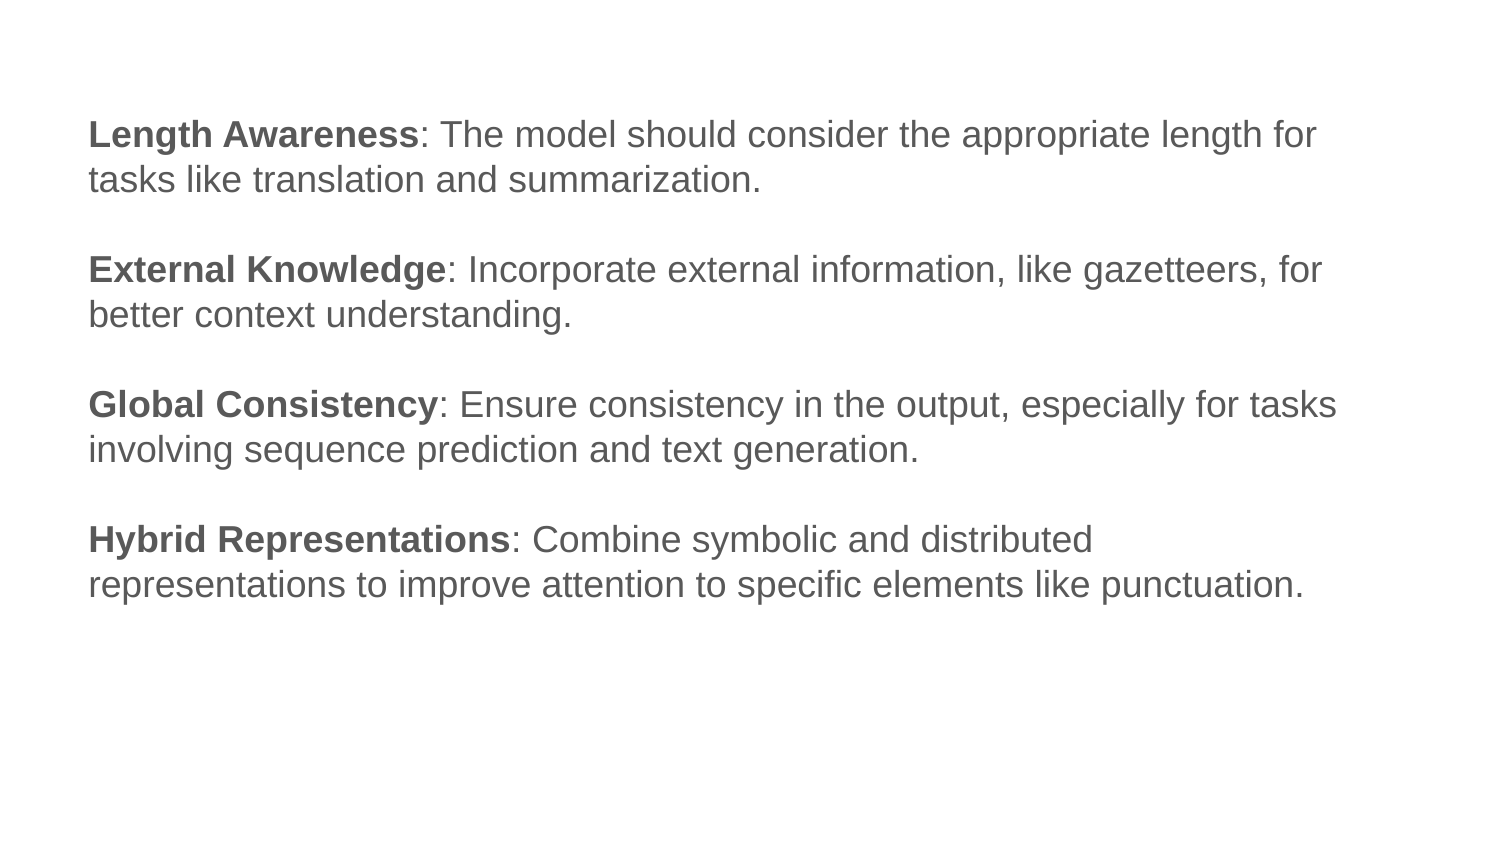

Length Awareness: The model should consider the appropriate length for tasks like translation and summarization.

External Knowledge: Incorporate external information, like gazetteers, for better context understanding.

Global Consistency: Ensure consistency in the output, especially for tasks involving sequence prediction and text generation.

Hybrid Representations: Combine symbolic and distributed representations to improve attention to specific elements like punctuation.